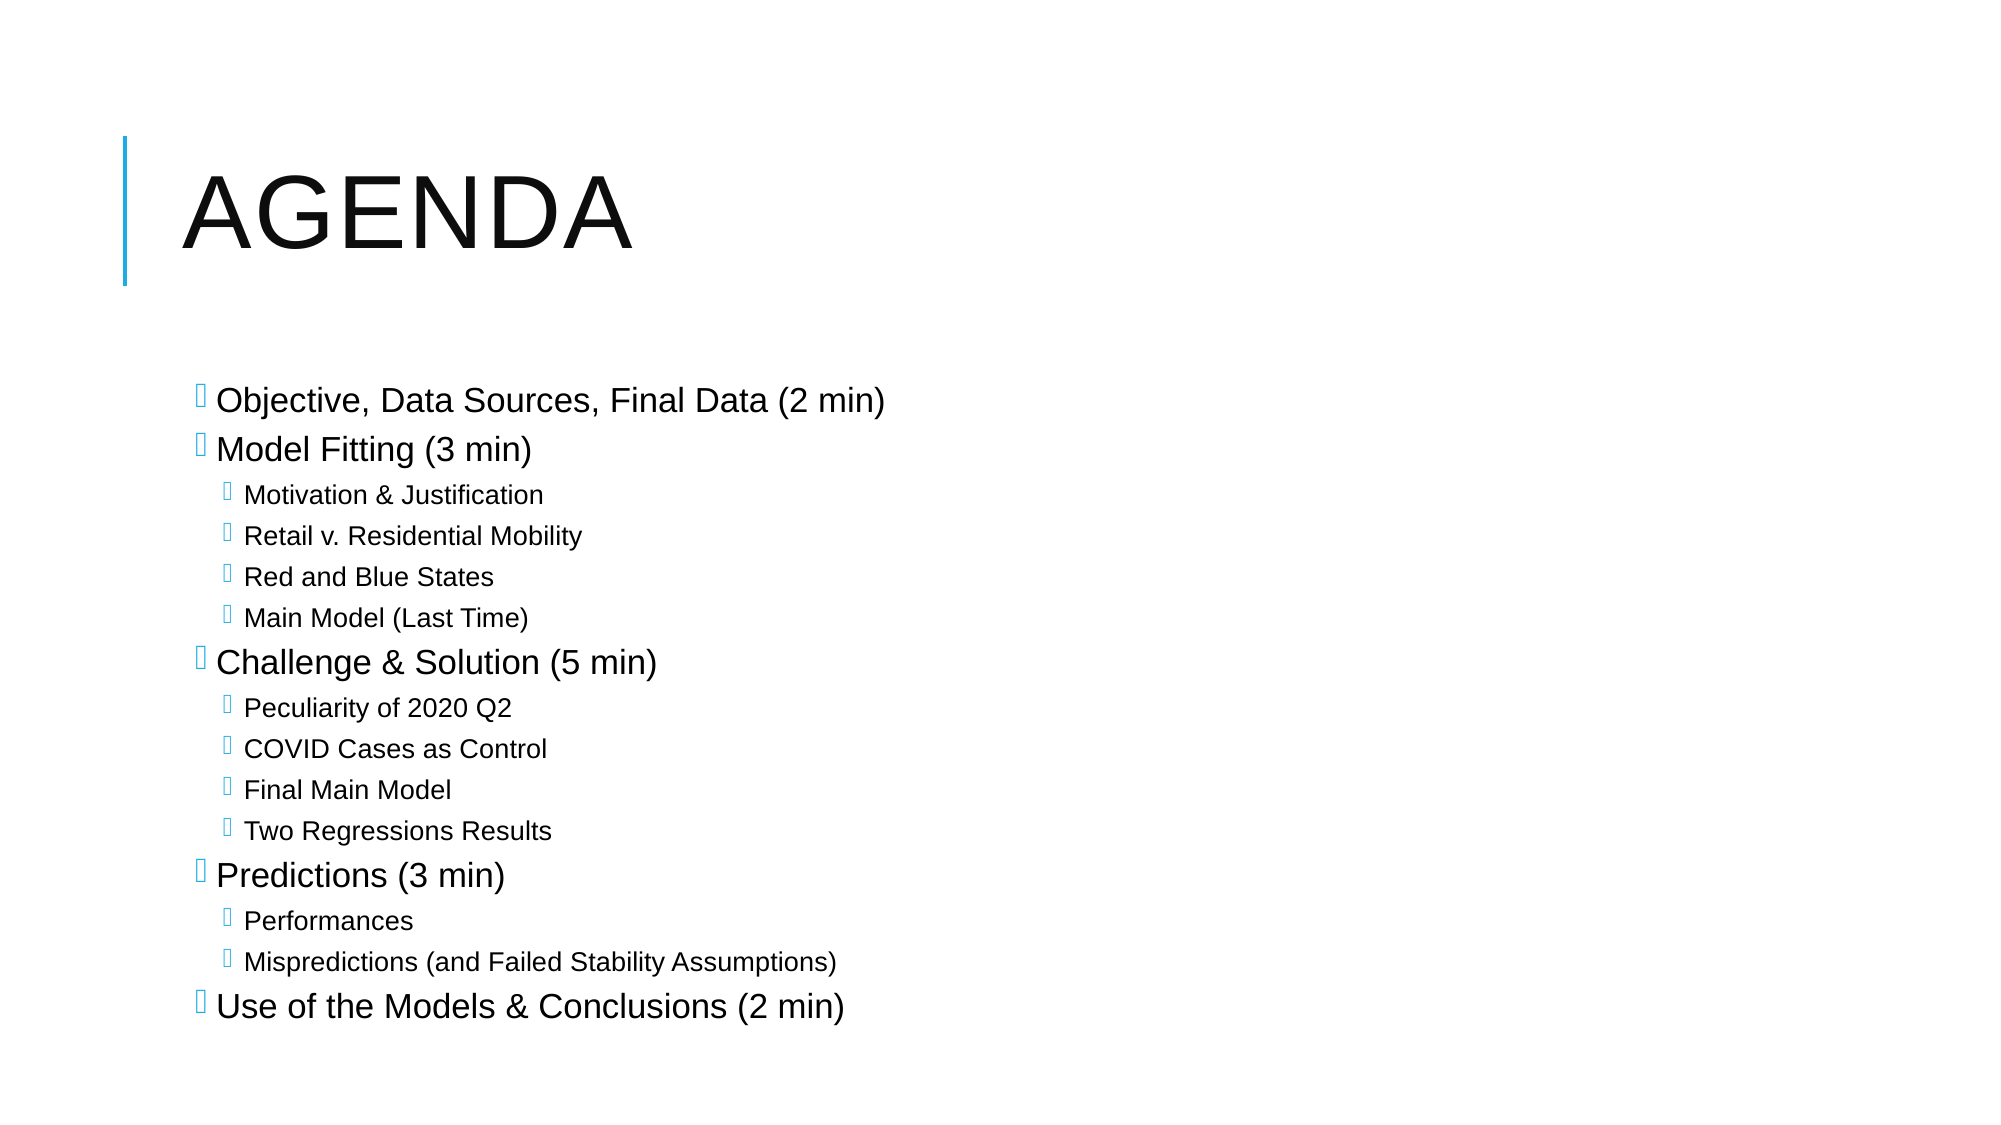

# Agenda
Objective, Data Sources, Final Data (2 min)
Model Fitting (3 min)
Motivation & Justification
Retail v. Residential Mobility
Red and Blue States
Main Model (Last Time)
Challenge & Solution (5 min)
Peculiarity of 2020 Q2
COVID Cases as Control
Final Main Model
Two Regressions Results
Predictions (3 min)
Performances
Mispredictions (and Failed Stability Assumptions)
Use of the Models & Conclusions (2 min)